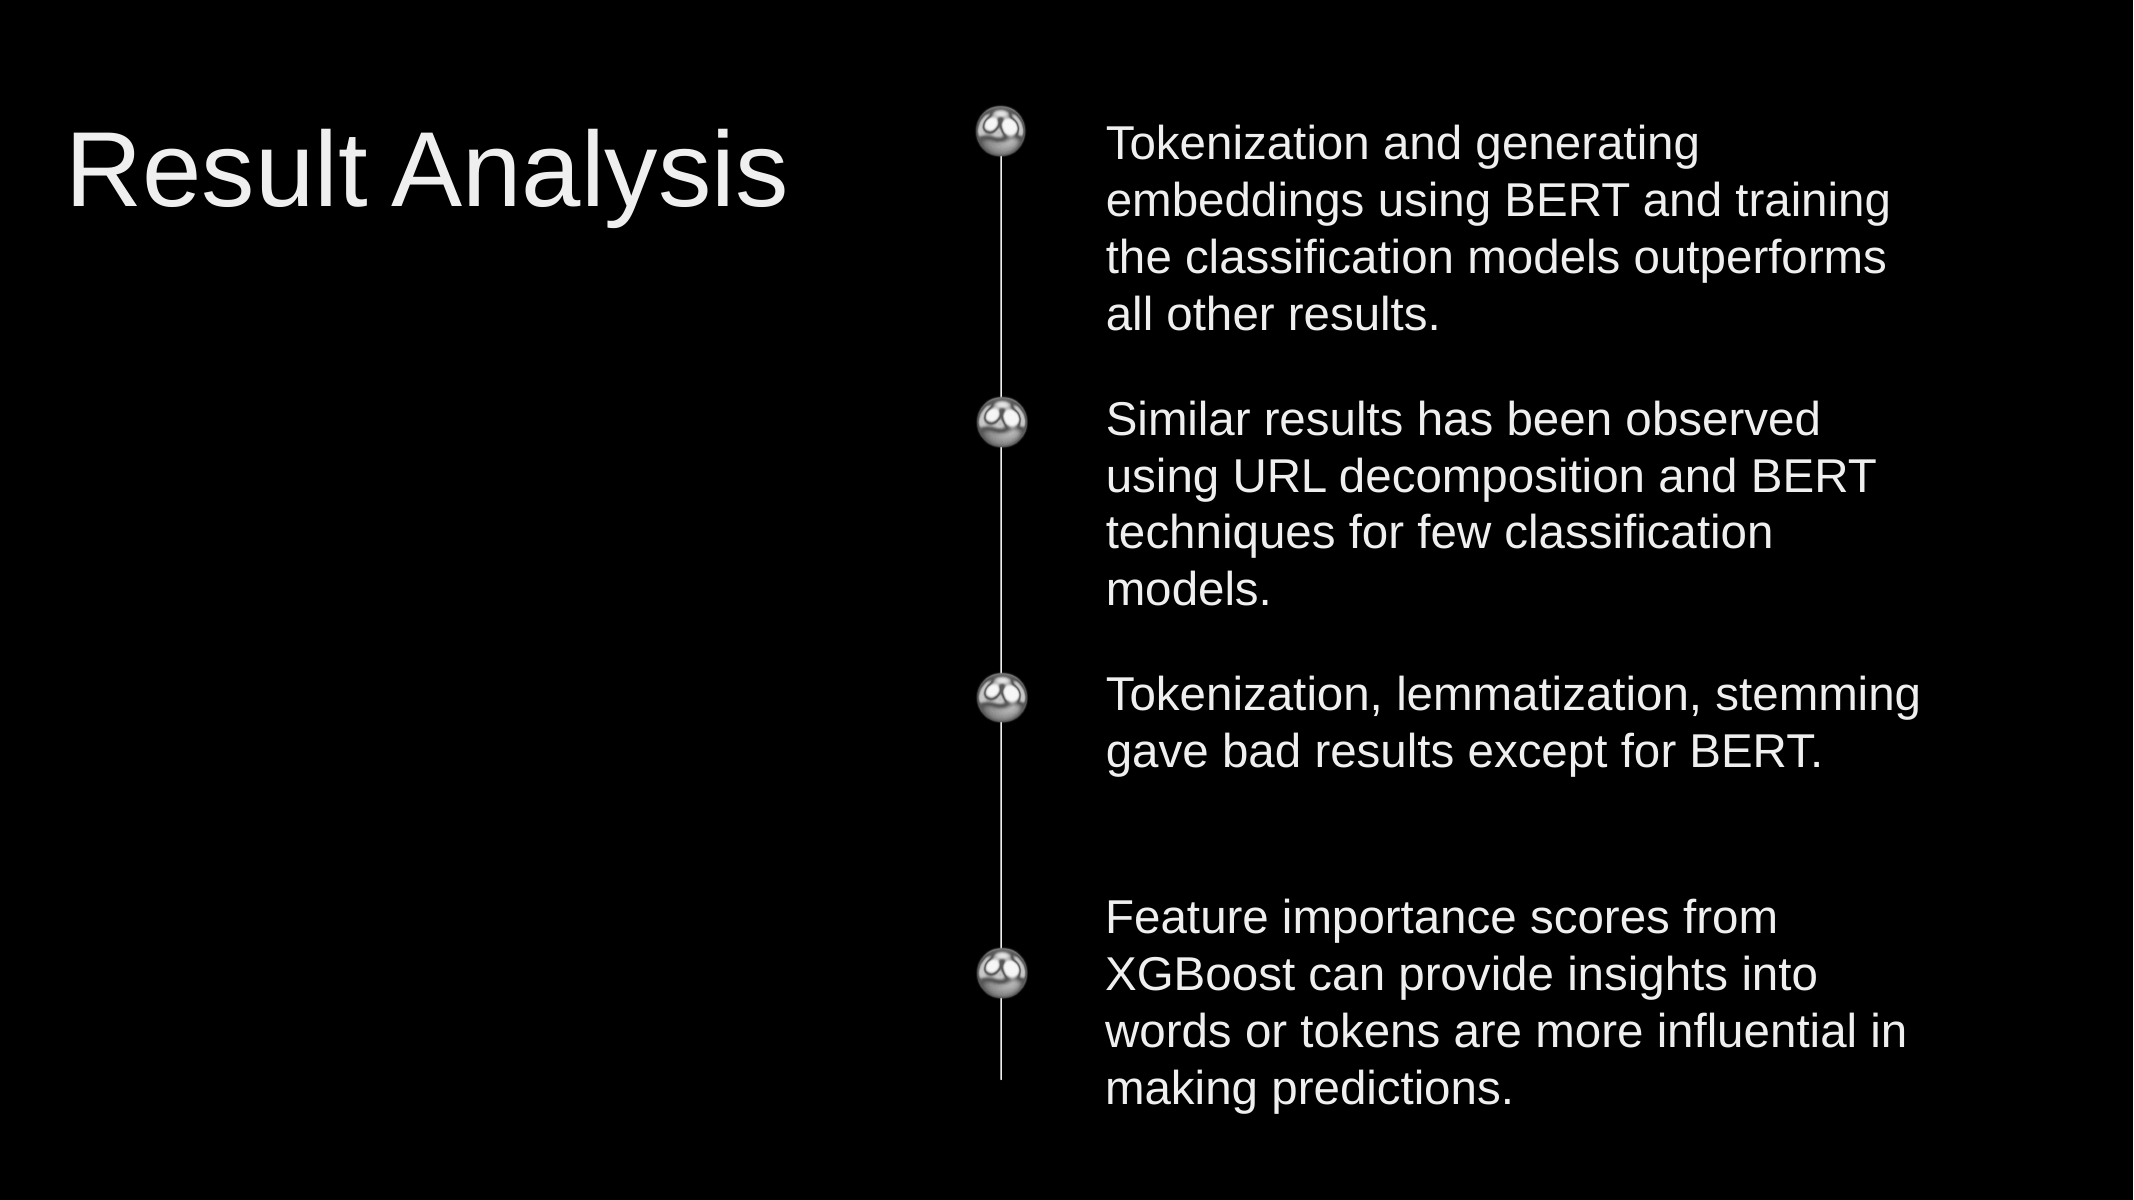

Result Analysis

Tokenization and generating embeddings using BERT and training the classification models outperforms all other results.
Similar results has been observed using URL decomposition and BERT techniques for few classification models.

Tokenization, lemmatization, stemming gave bad results except for BERT.

Feature importance scores from XGBoost can provide insights into words or tokens are more influential in making predictions.